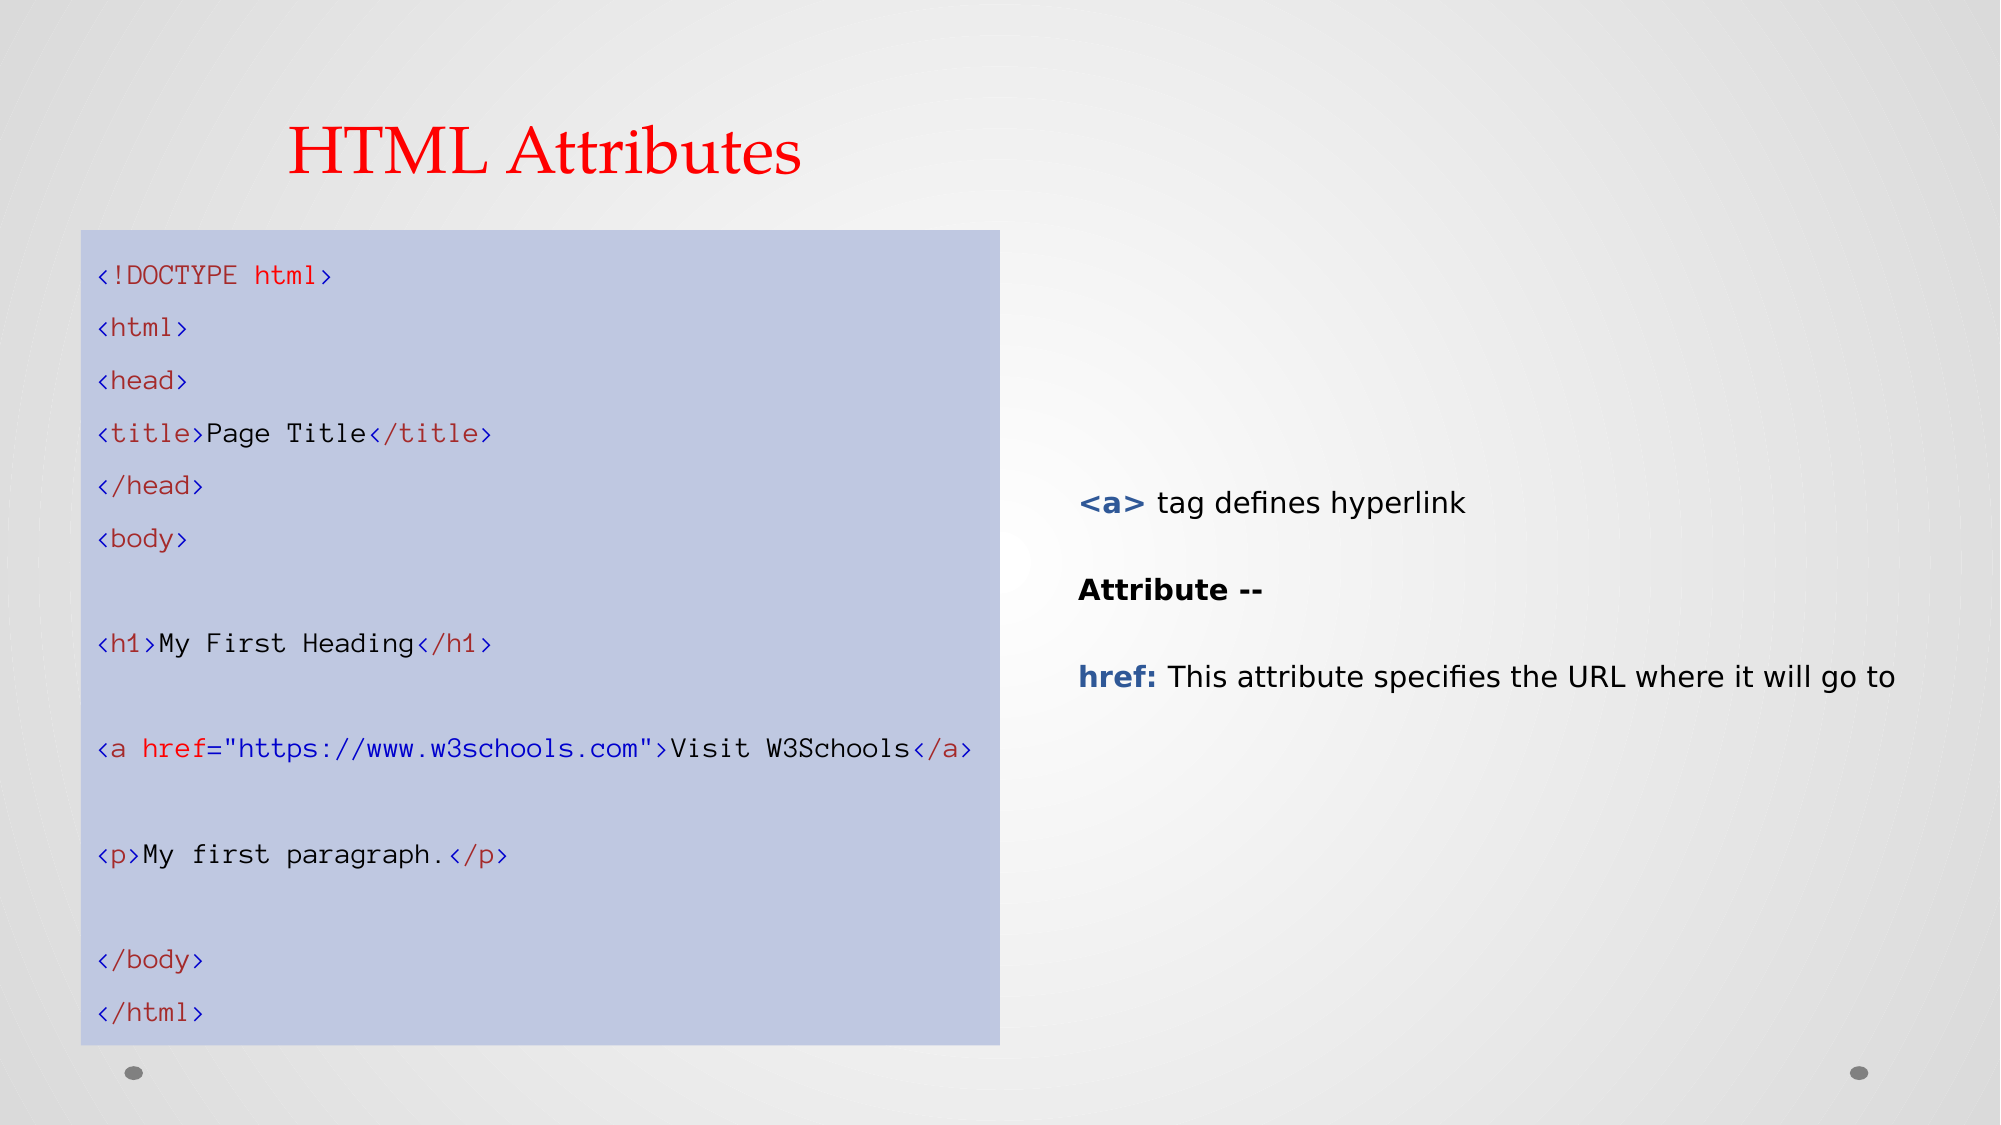

# HTML Attributes
<!DOCTYPE html>
<html>
<head>
<title>Page Title</title>
</head>
<body>
<h1>My First Heading</h1>

<a href="https://www.w3schools.com">Visit W3Schools</a>
<p>My first paragraph.</p>
</body>
</html>
<a> tag defines hyperlink
Attribute --
href: This attribute specifies the URL where it will go to